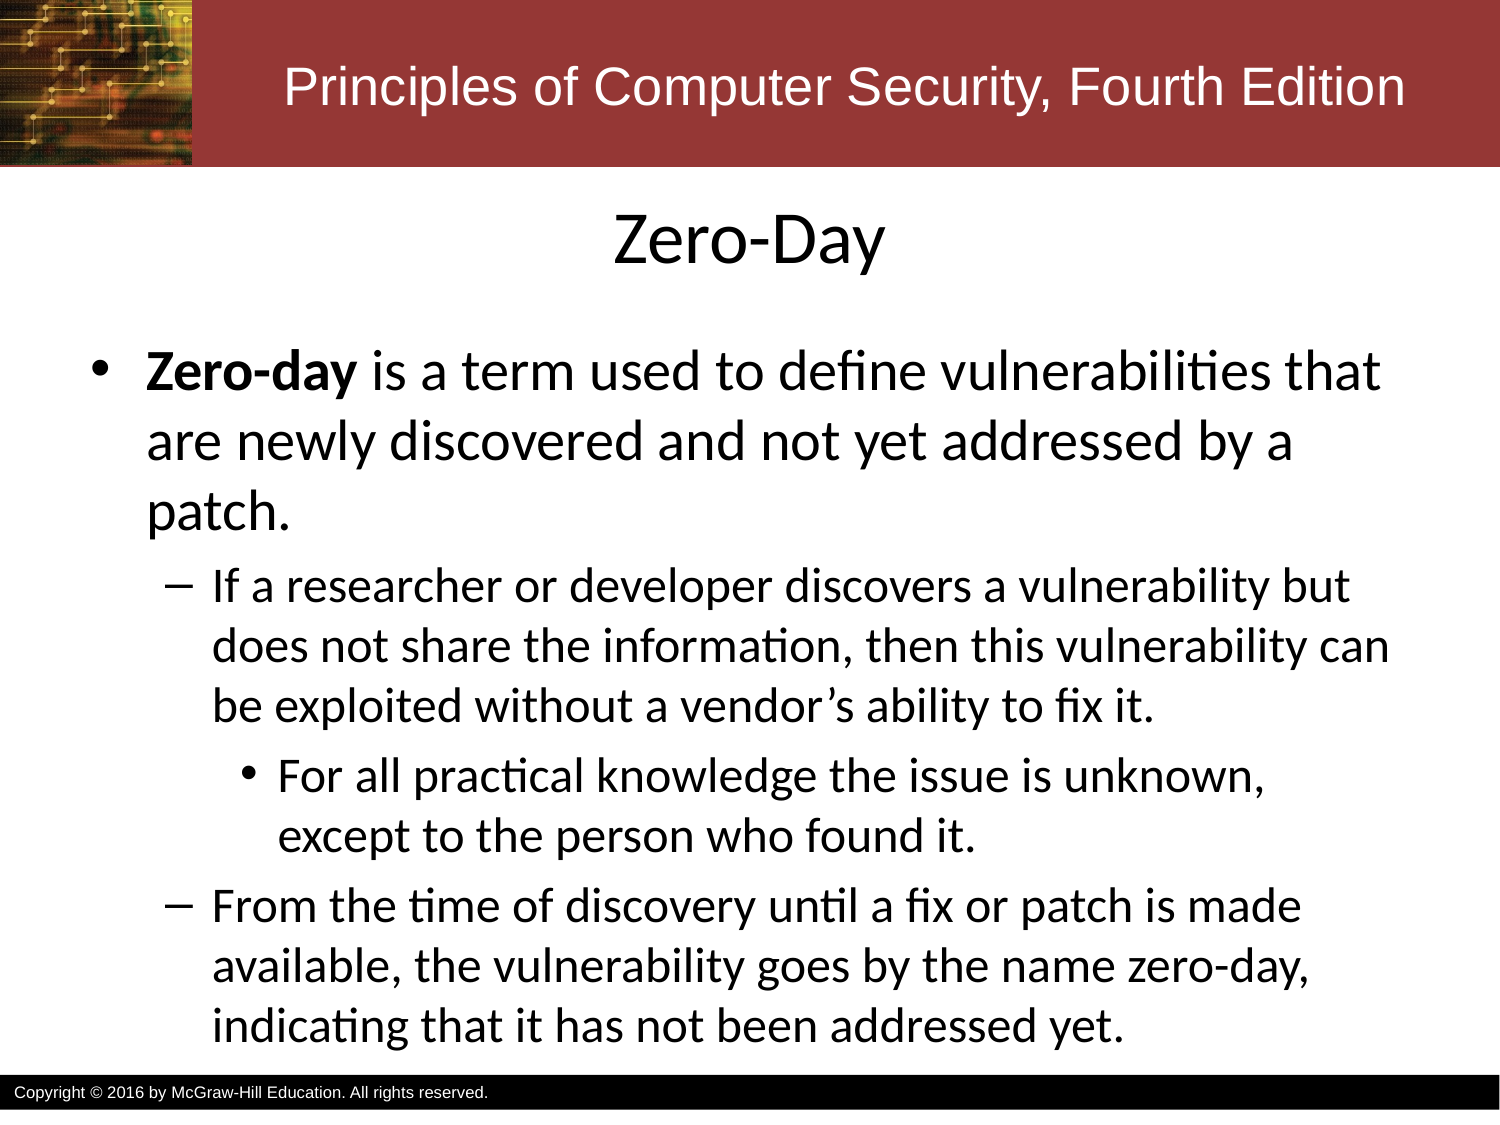

# Zero-Day
Zero-day is a term used to define vulnerabilities that are newly discovered and not yet addressed by a patch.
If a researcher or developer discovers a vulnerability but does not share the information, then this vulnerability can be exploited without a vendor’s ability to fix it.
For all practical knowledge the issue is unknown, except to the person who found it.
From the time of discovery until a fix or patch is made available, the vulnerability goes by the name zero-day, indicating that it has not been addressed yet.